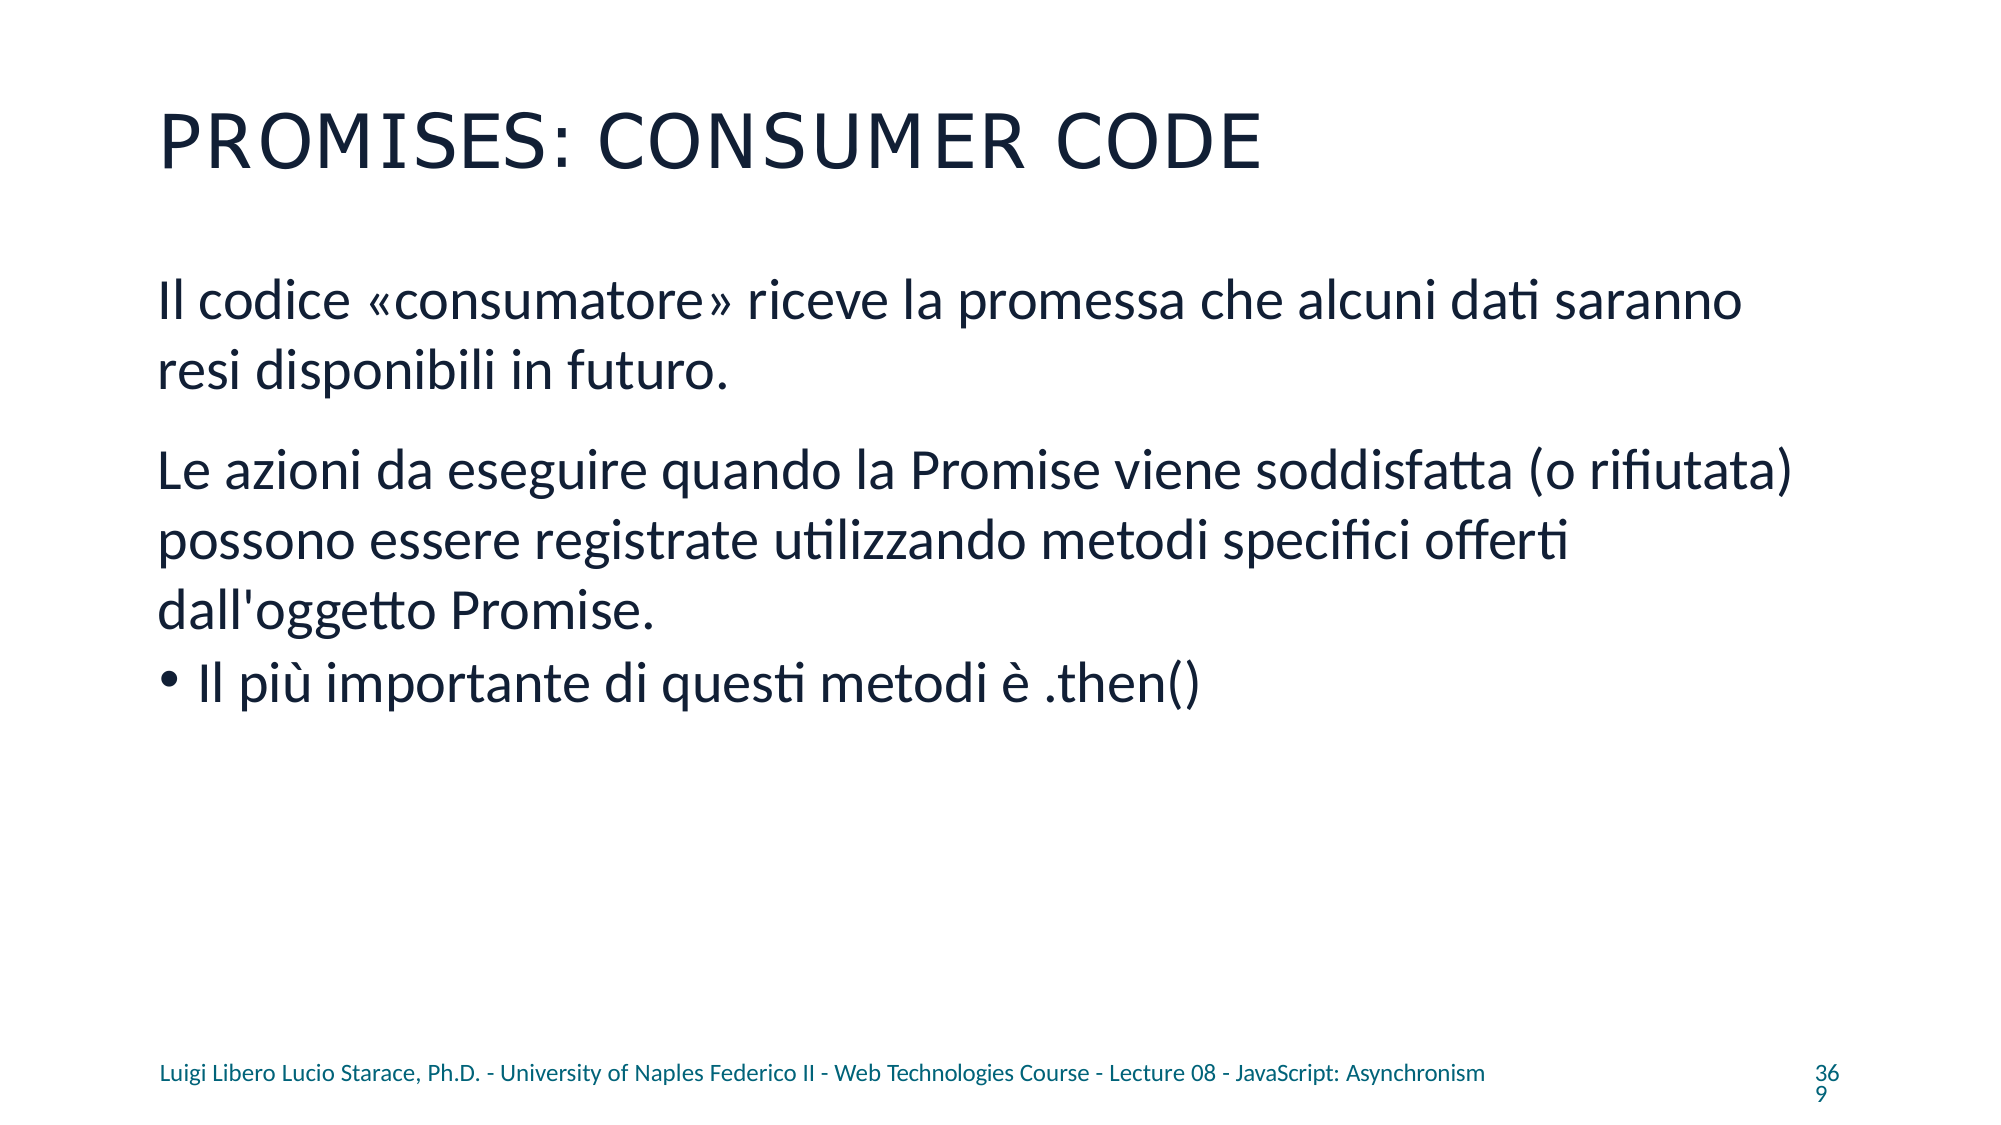

# PROMISES: CONSUMER CODE
Il codice «consumatore» riceve la promessa che alcuni dati saranno resi disponibili in futuro.
Le azioni da eseguire quando la Promise viene soddisfatta (o rifiutata) possono essere registrate utilizzando metodi specifici offerti dall'oggetto Promise.
Il più importante di questi metodi è .then()
Luigi Libero Lucio Starace, Ph.D. - University of Naples Federico II - Web Technologies Course - Lecture 08 - JavaScript: Asynchronism
369